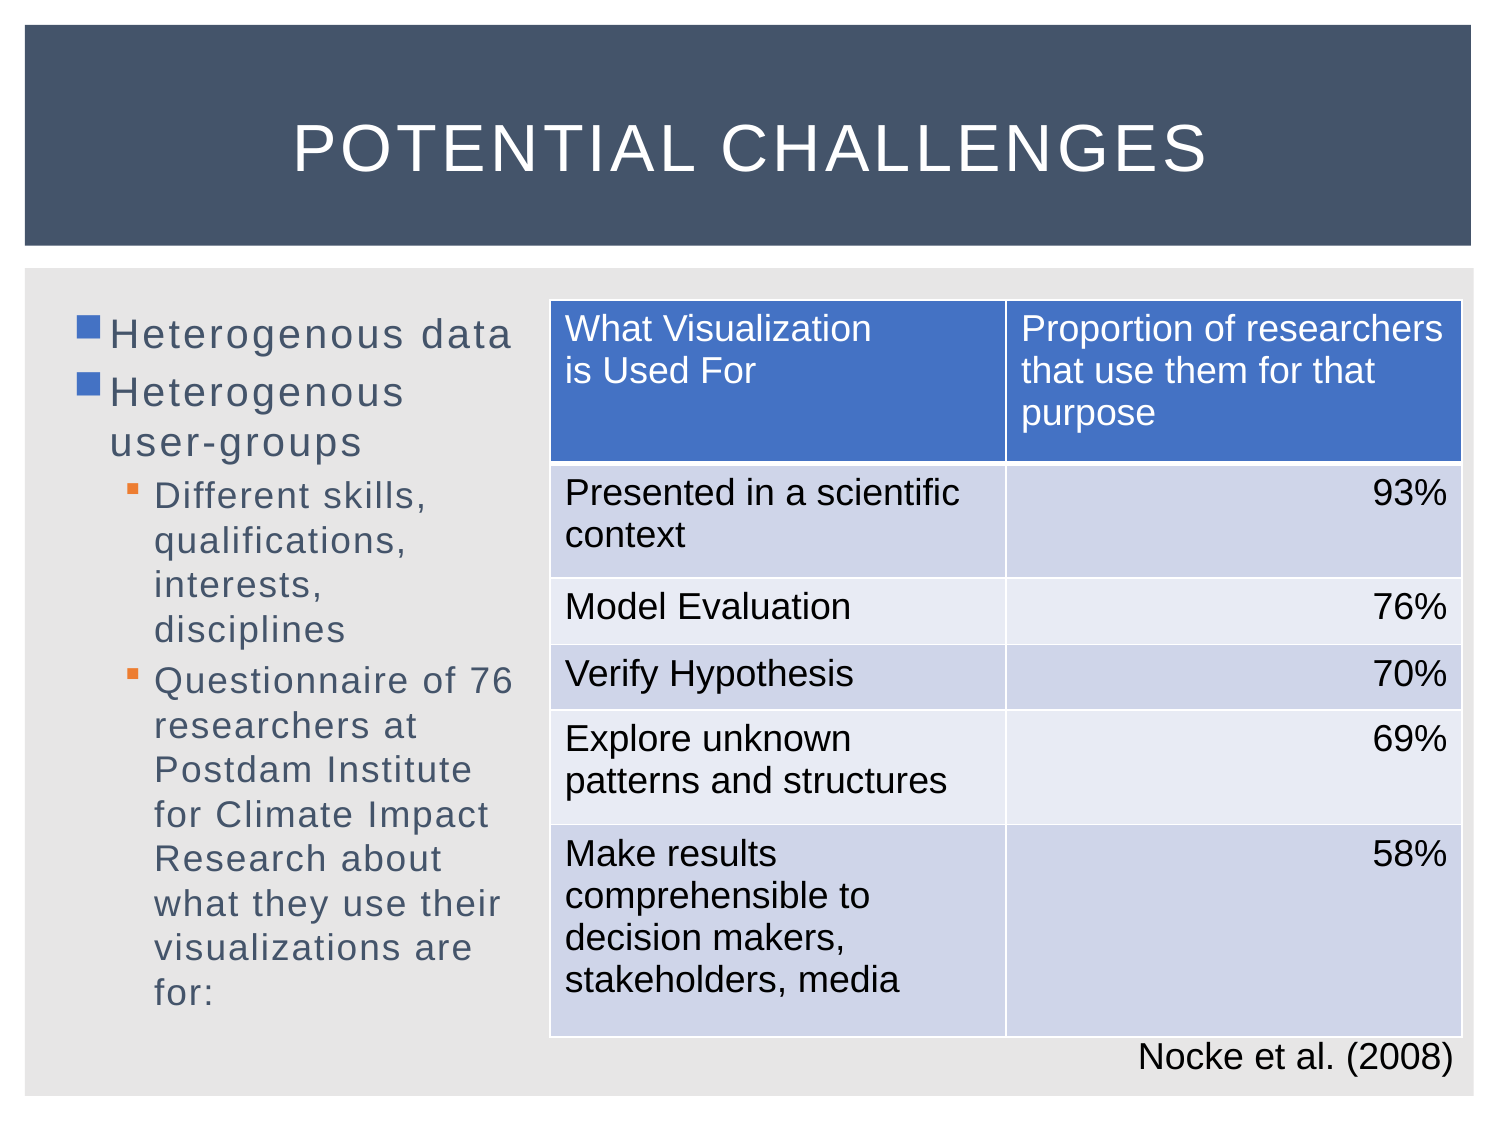

# Potential challenges
Heterogenous data
Heterogenous user-groups
Different skills, qualifications, interests, disciplines
Questionnaire of 76 researchers at Postdam Institute for Climate Impact Research about what they use their visualizations are for:
| What Visualization is Used For | Proportion of researchers that use them for that purpose |
| --- | --- |
| Presented in a scientific context | 93% |
| Model Evaluation | 76% |
| Verify Hypothesis | 70% |
| Explore unknown patterns and structures | 69% |
| Make results comprehensible to decision makers, stakeholders, media | 58% |
Nocke et al. (2008)